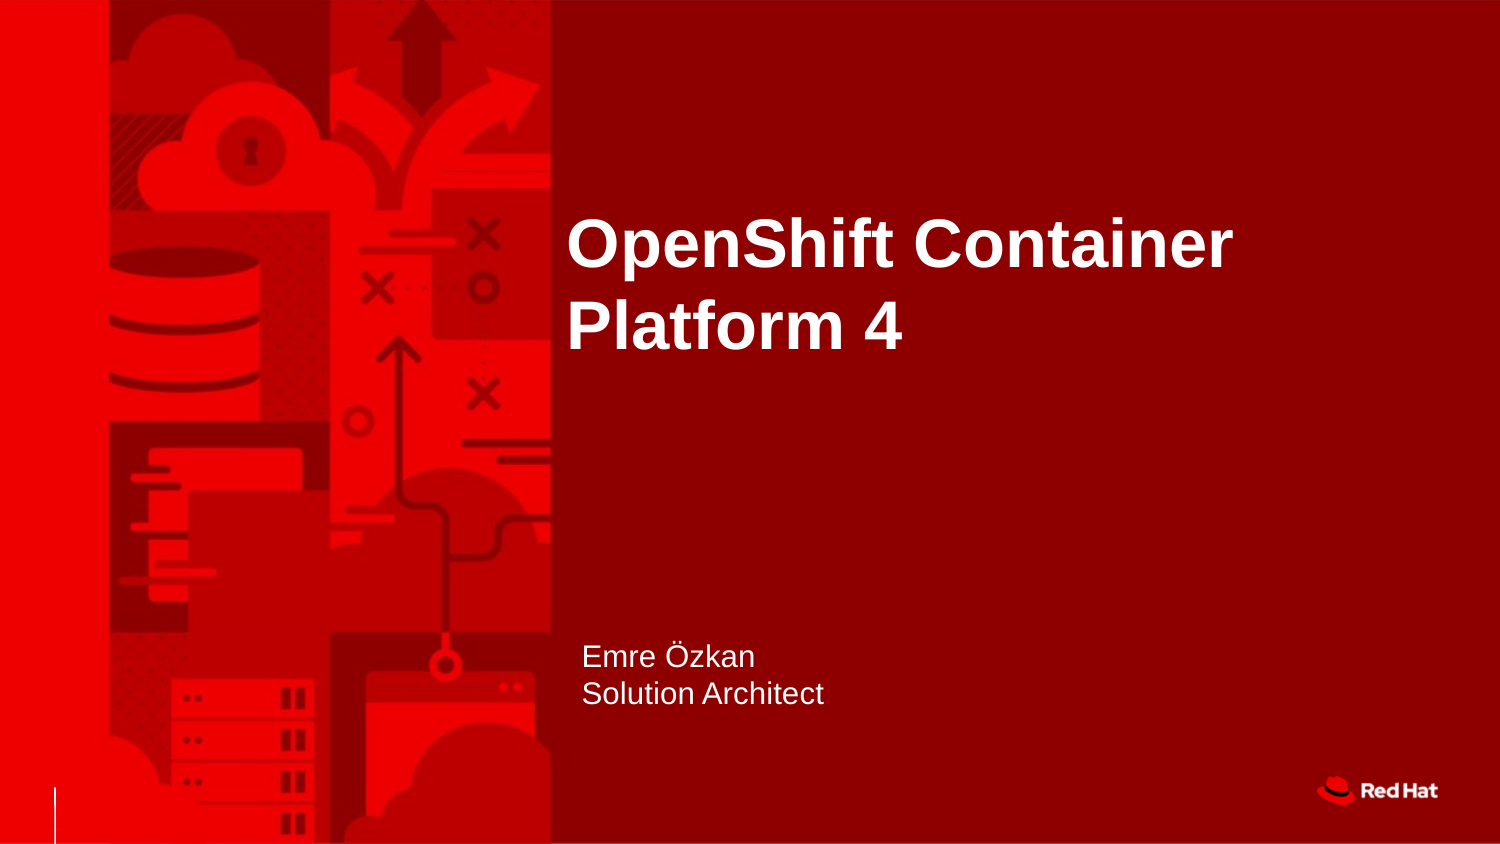

OpenShift Container Platform 4

Emre Özkan
Solution Architect